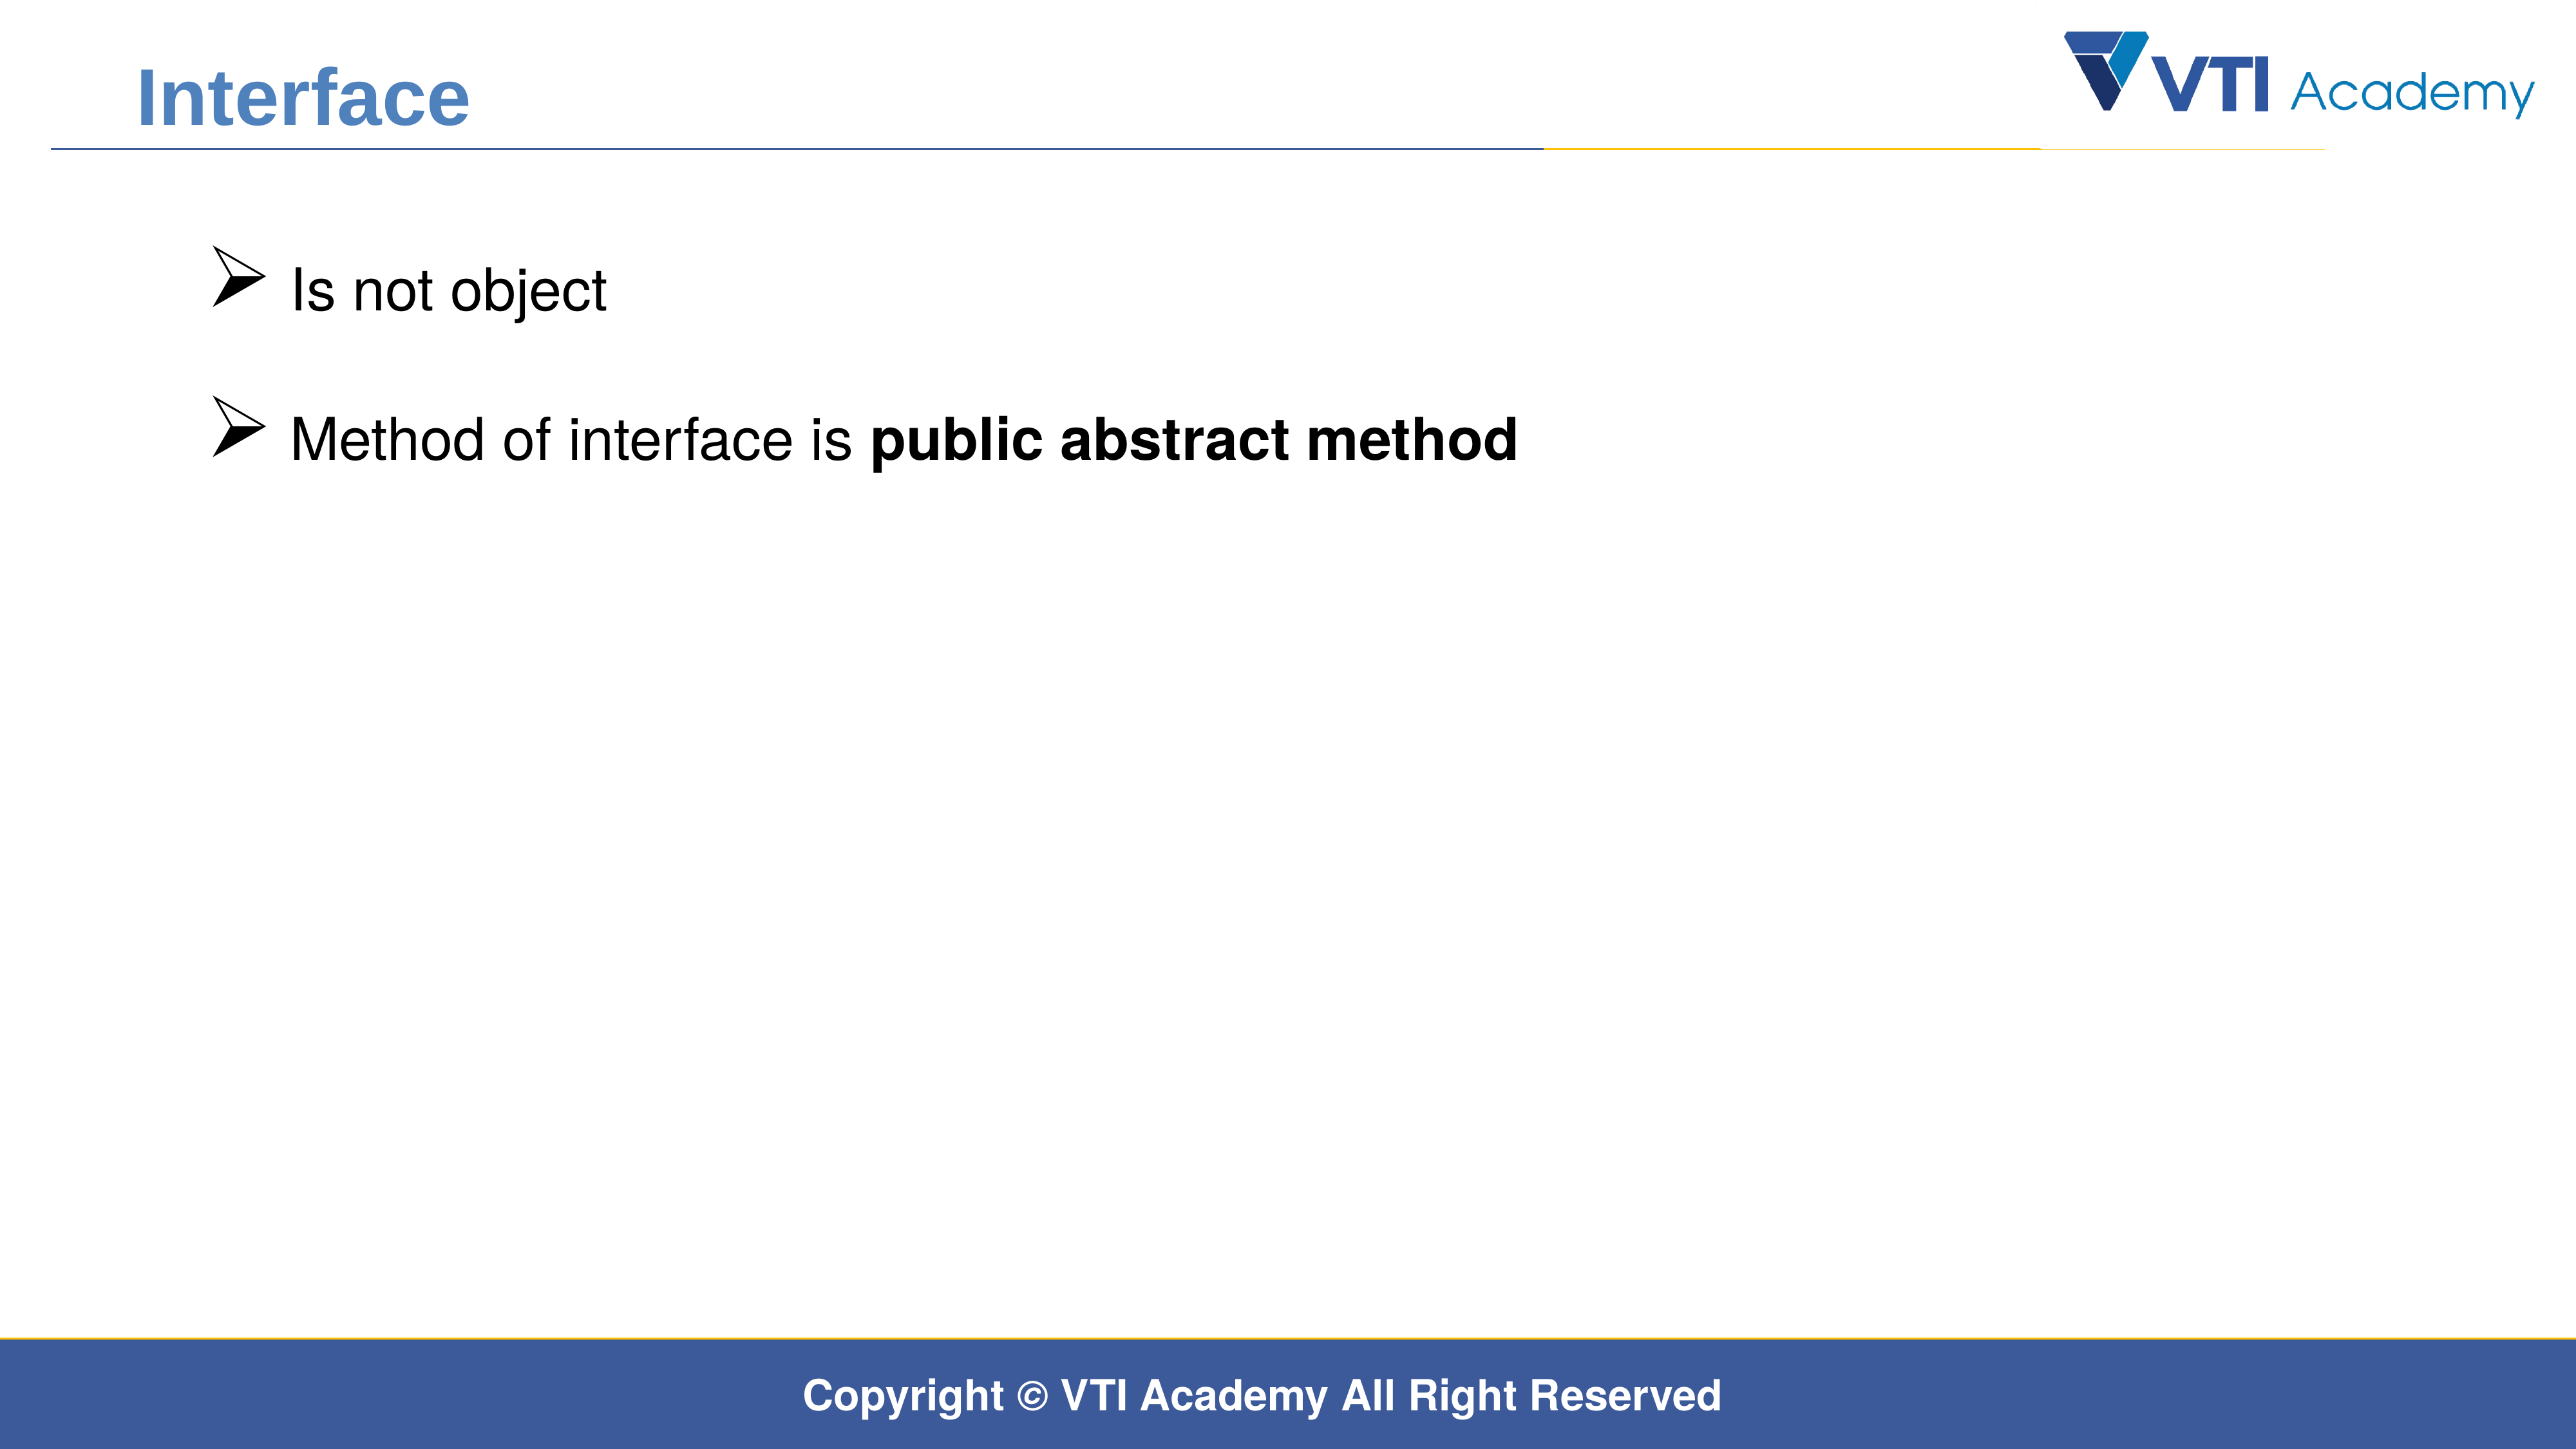

Interface
 Is not object
 Method of interface is public abstract method